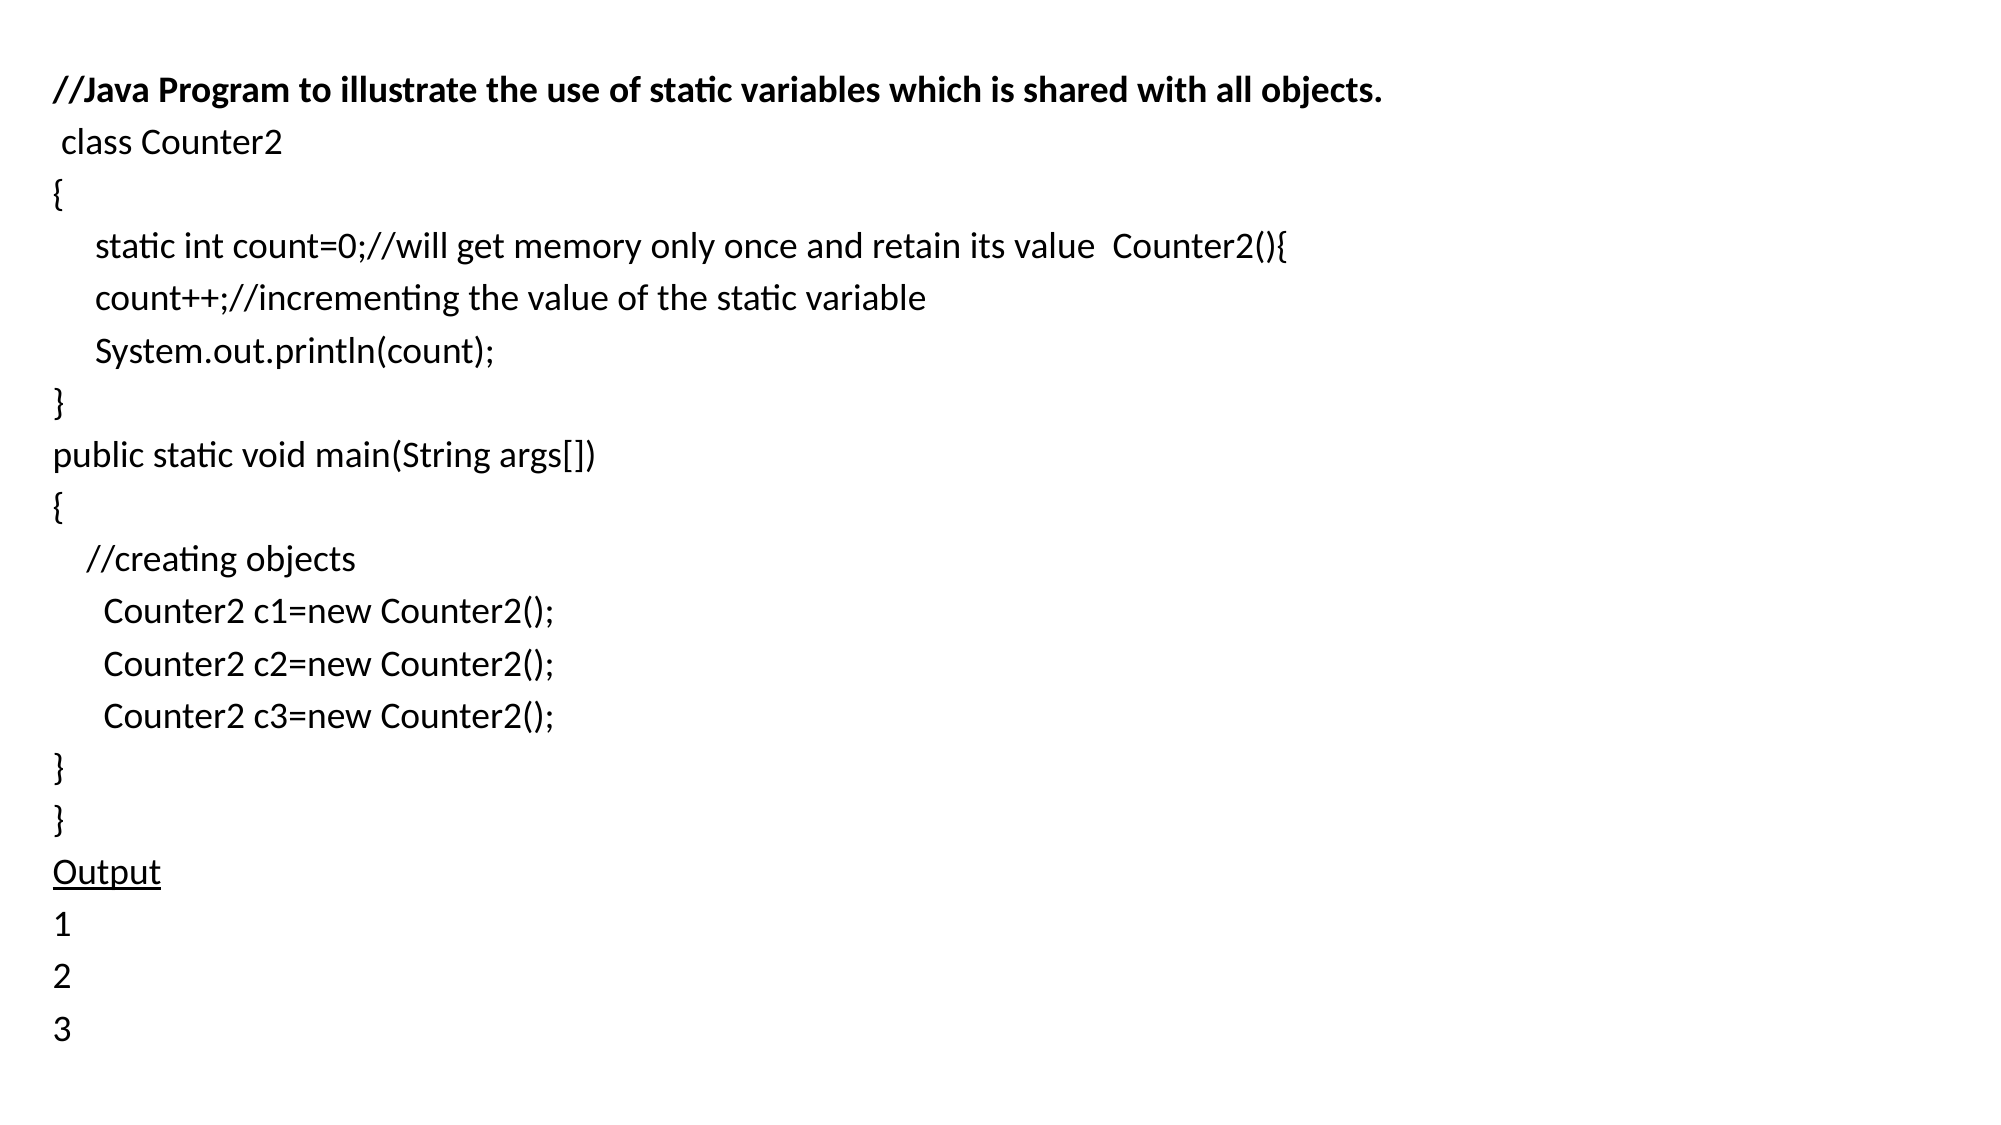

//Java Program to illustrate the use of static variables which is shared with all objects.
 class Counter2
{
     static int count=0;//will get memory only once and retain its value  Counter2(){
     count++;//incrementing the value of the static variable
     System.out.println(count);
}
public static void main(String args[])
{
    //creating objects
      Counter2 c1=new Counter2();
      Counter2 c2=new Counter2();
      Counter2 c3=new Counter2();
}
}
Output
1
2
3